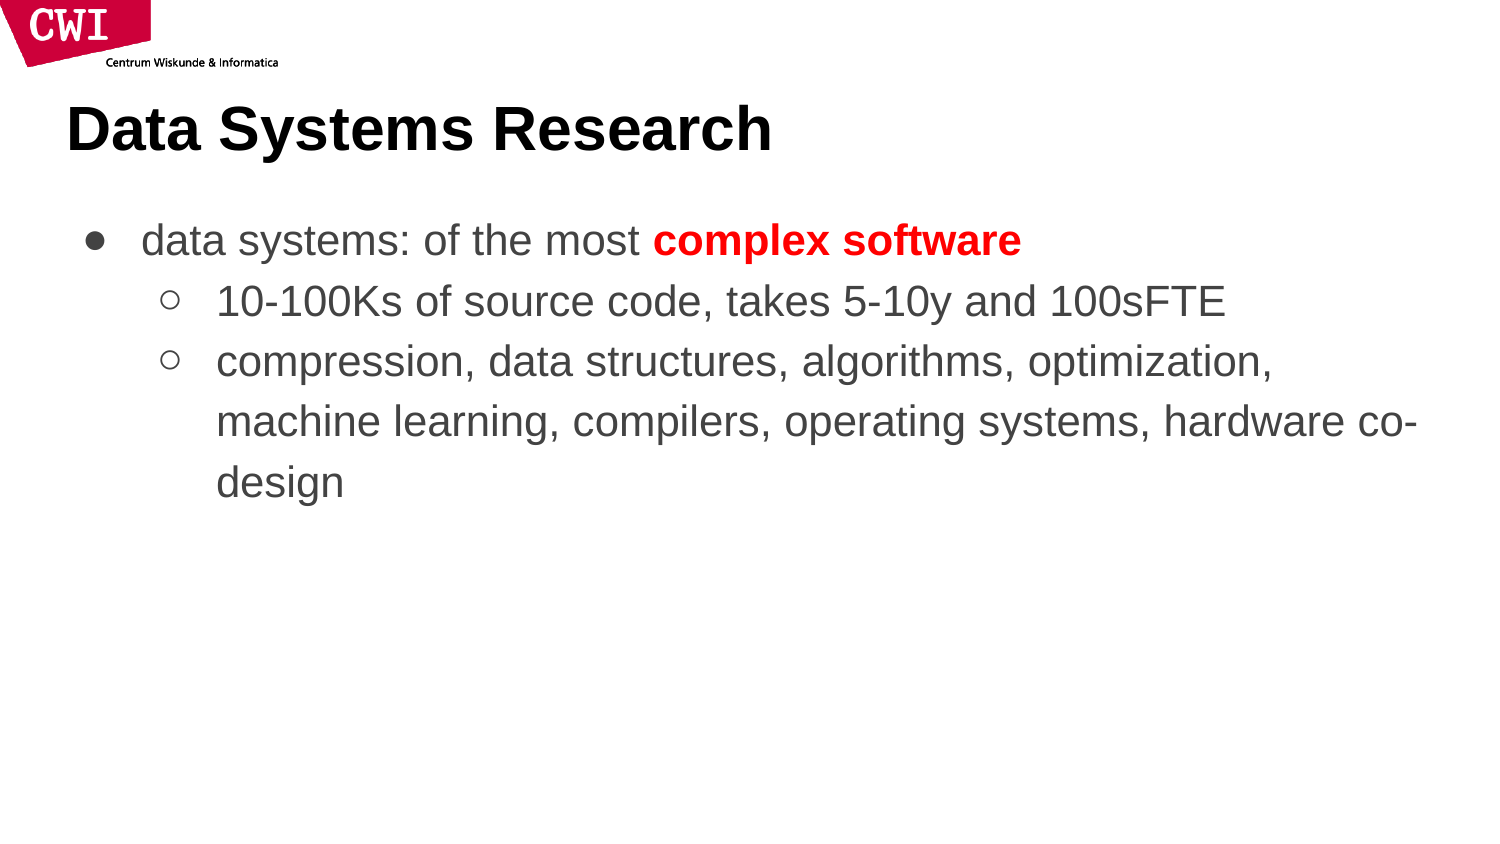

# Data Systems Research
data systems: of the most complex software
10-100Ks of source code, takes 5-10y and 100sFTE
compression, data structures, algorithms, optimization, machine learning, compilers, operating systems, hardware co-design